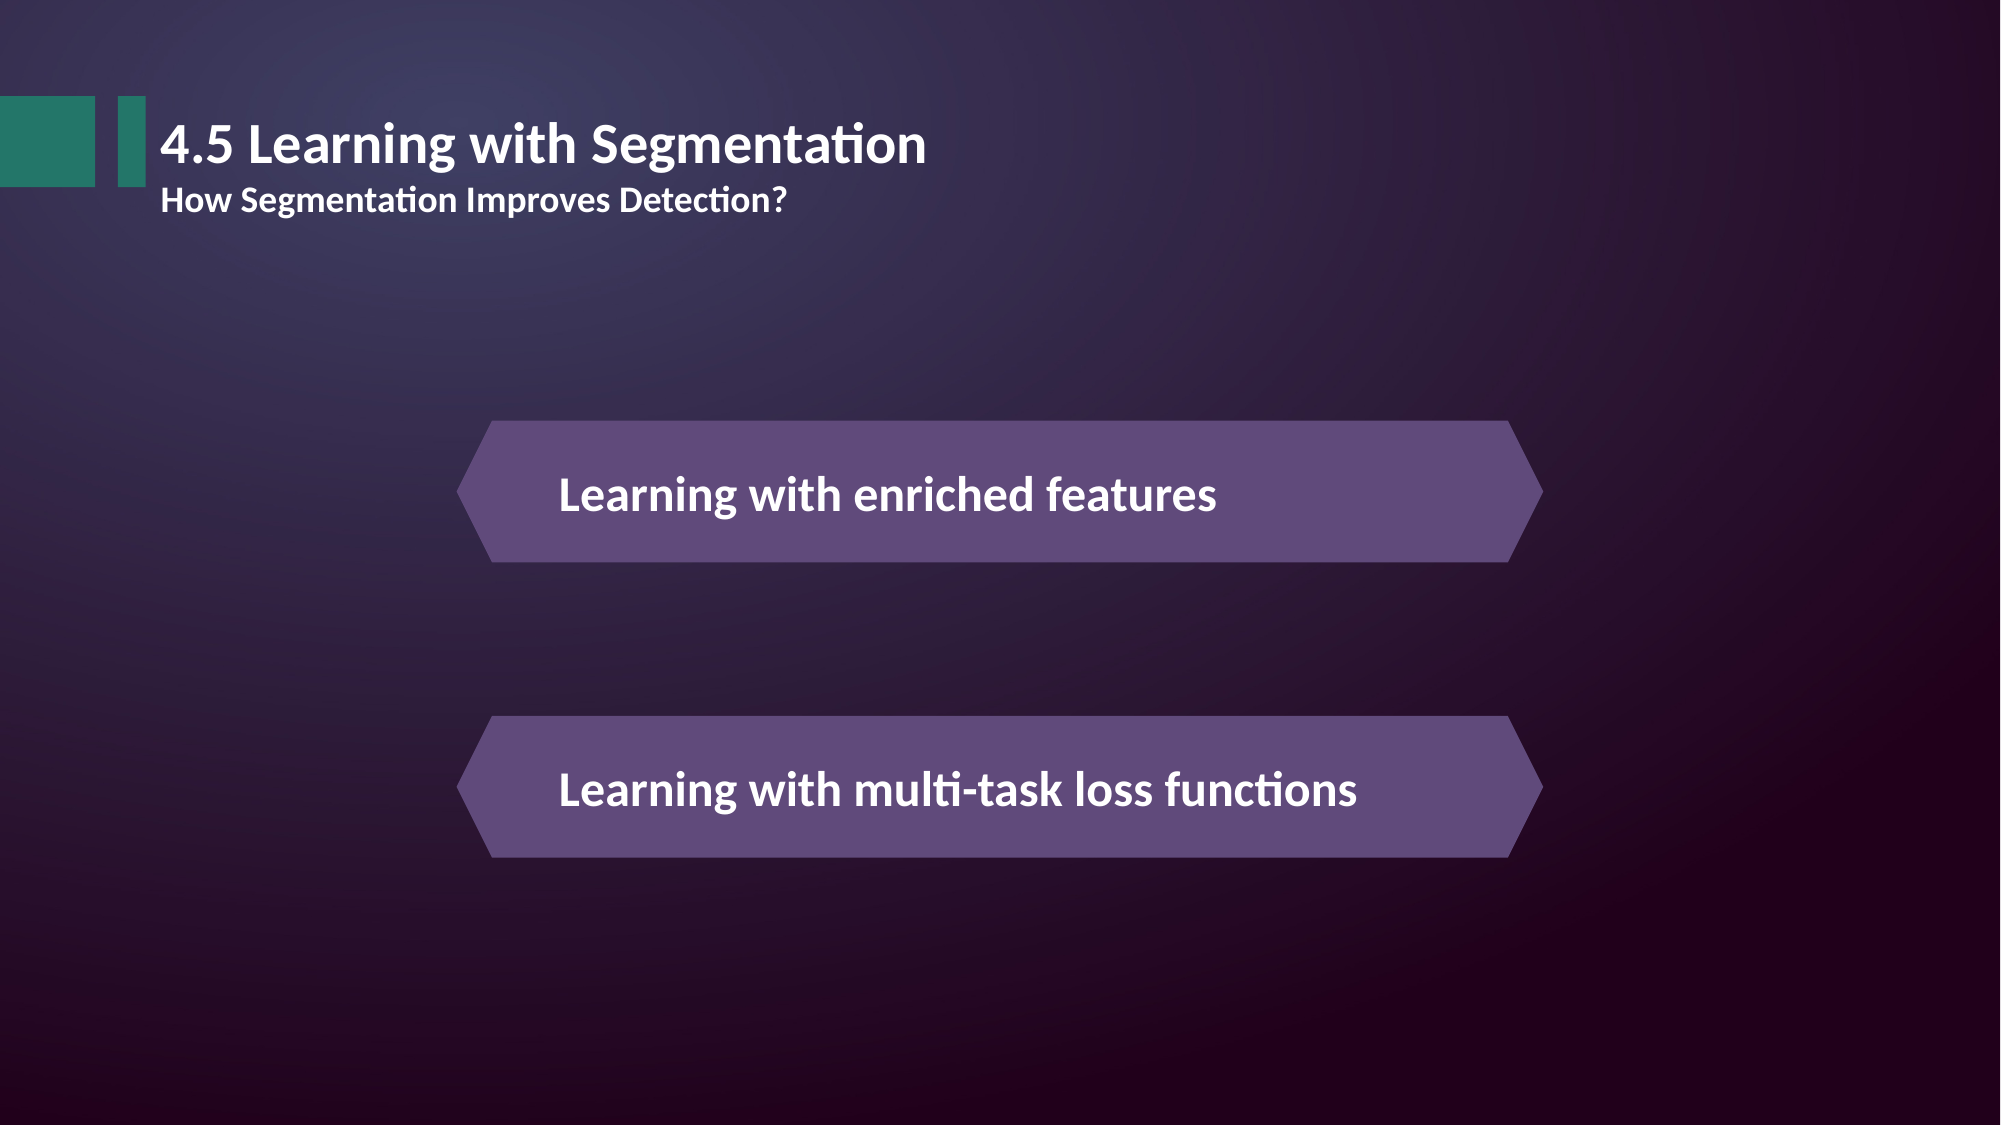

4.5 Learning with Segmentation
How Segmentation Improves Detection?

Learning with enriched features
Learning with multi-task loss functions